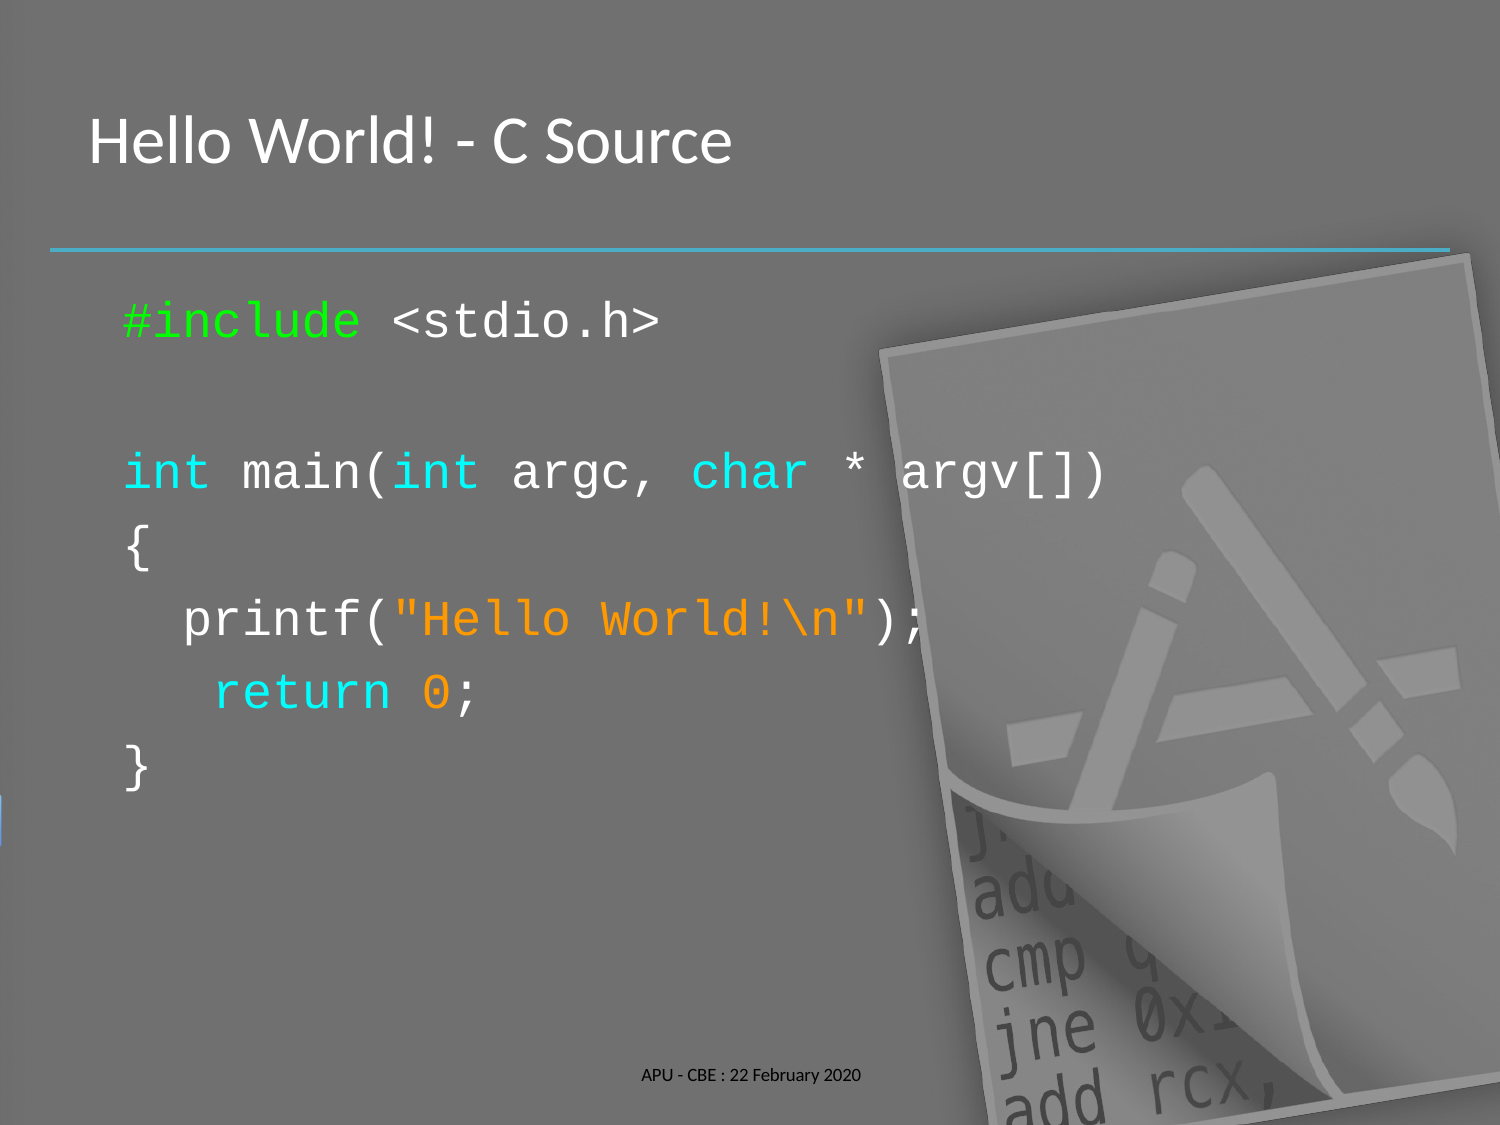

# Hello World! - C Source

#include <stdio.h>

int main(int argc, char * argv[])
{
printf("Hello World!\n");  return 0;
}
APU - CBE : 22 February 2020